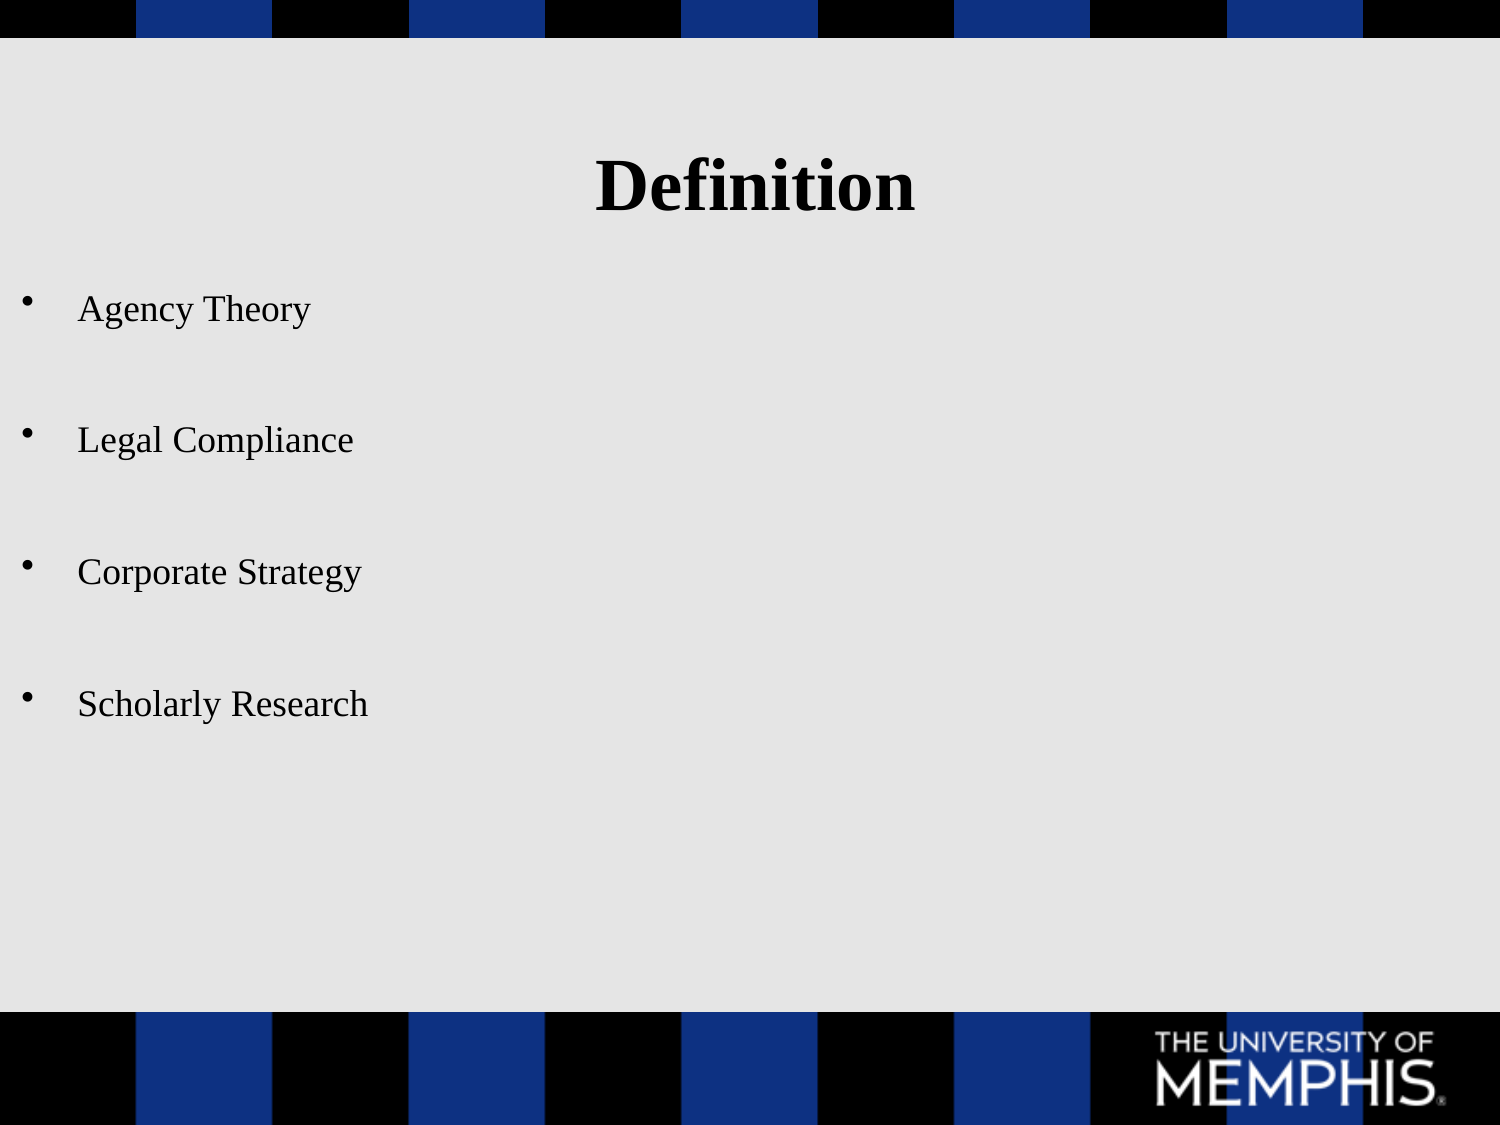

# Definition
Agency Theory

Legal Compliance

Corporate Strategy

Scholarly Research